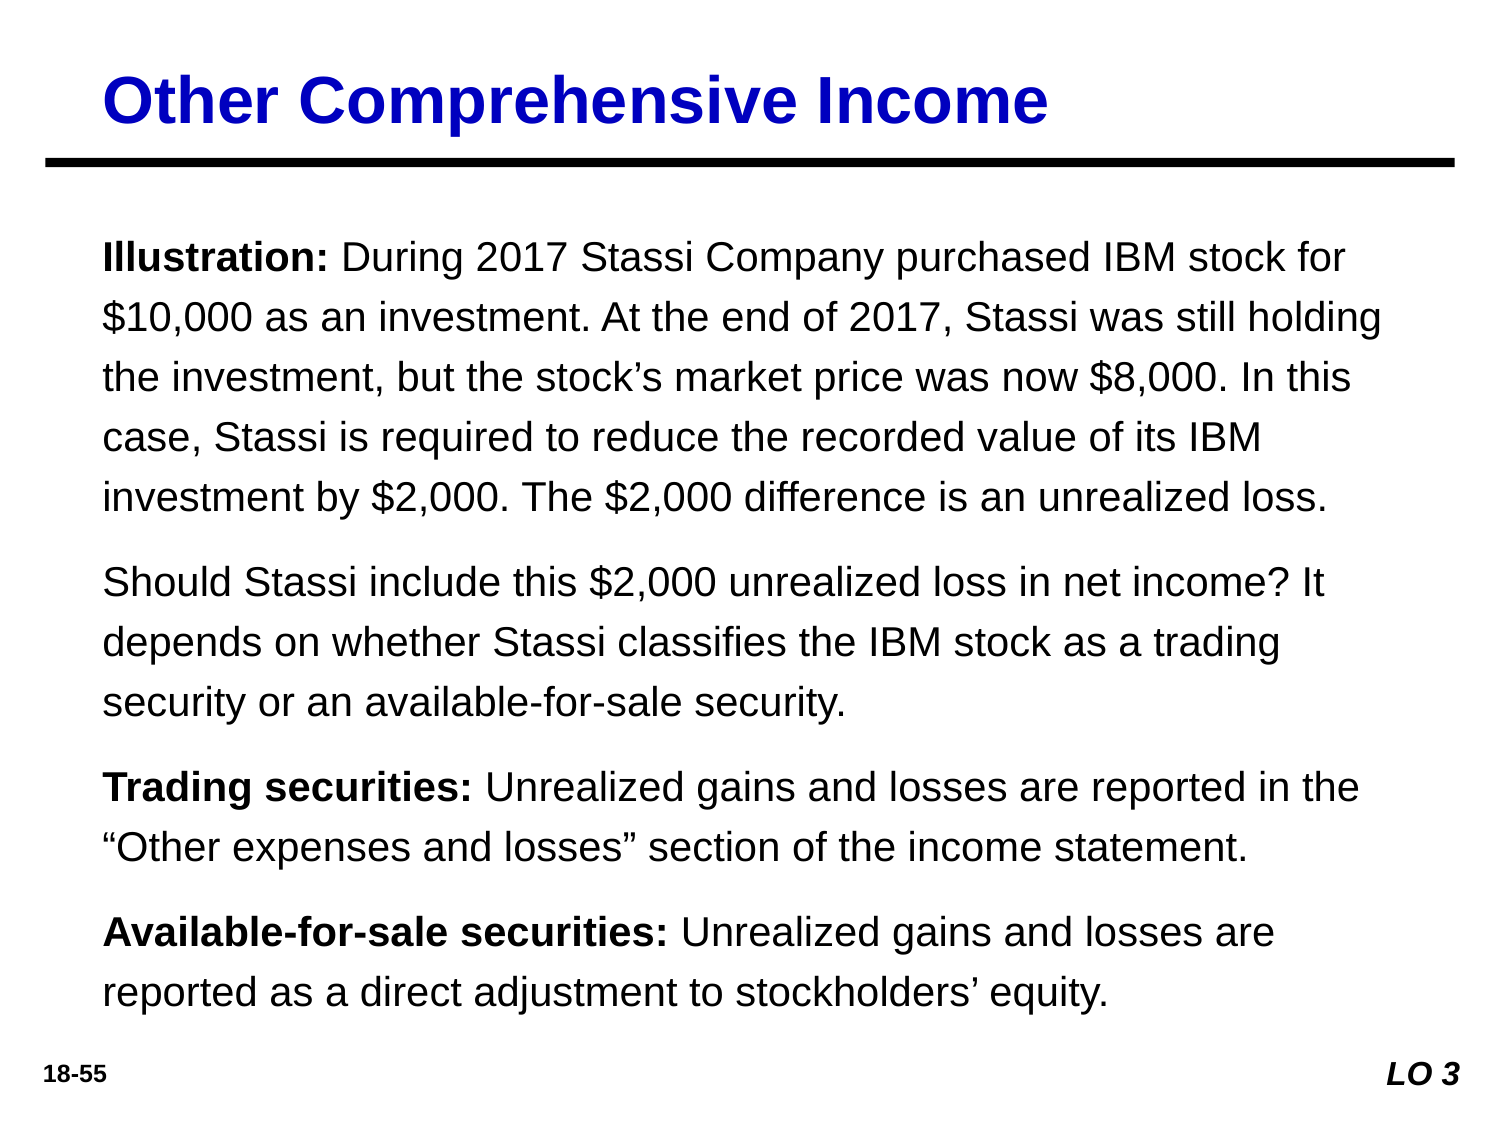

Other Comprehensive Income

Illustration: During 2017 Stassi Company purchased IBM stock for $10,000 as an investment. At the end of 2017, Stassi was still holding the investment, but the stock’s market price was now $8,000. In this case, Stassi is required to reduce the recorded value of its IBM investment by $2,000. The $2,000 difference is an unrealized loss.
Should Stassi include this $2,000 unrealized loss in net income? It depends on whether Stassi classifies the IBM stock as a trading security or an available-for-sale security.
Trading securities: Unrealized gains and losses are reported in the “Other expenses and losses” section of the income statement.
Available-for-sale securities: Unrealized gains and losses are reported as a direct adjustment to stockholders’ equity.
LO 3